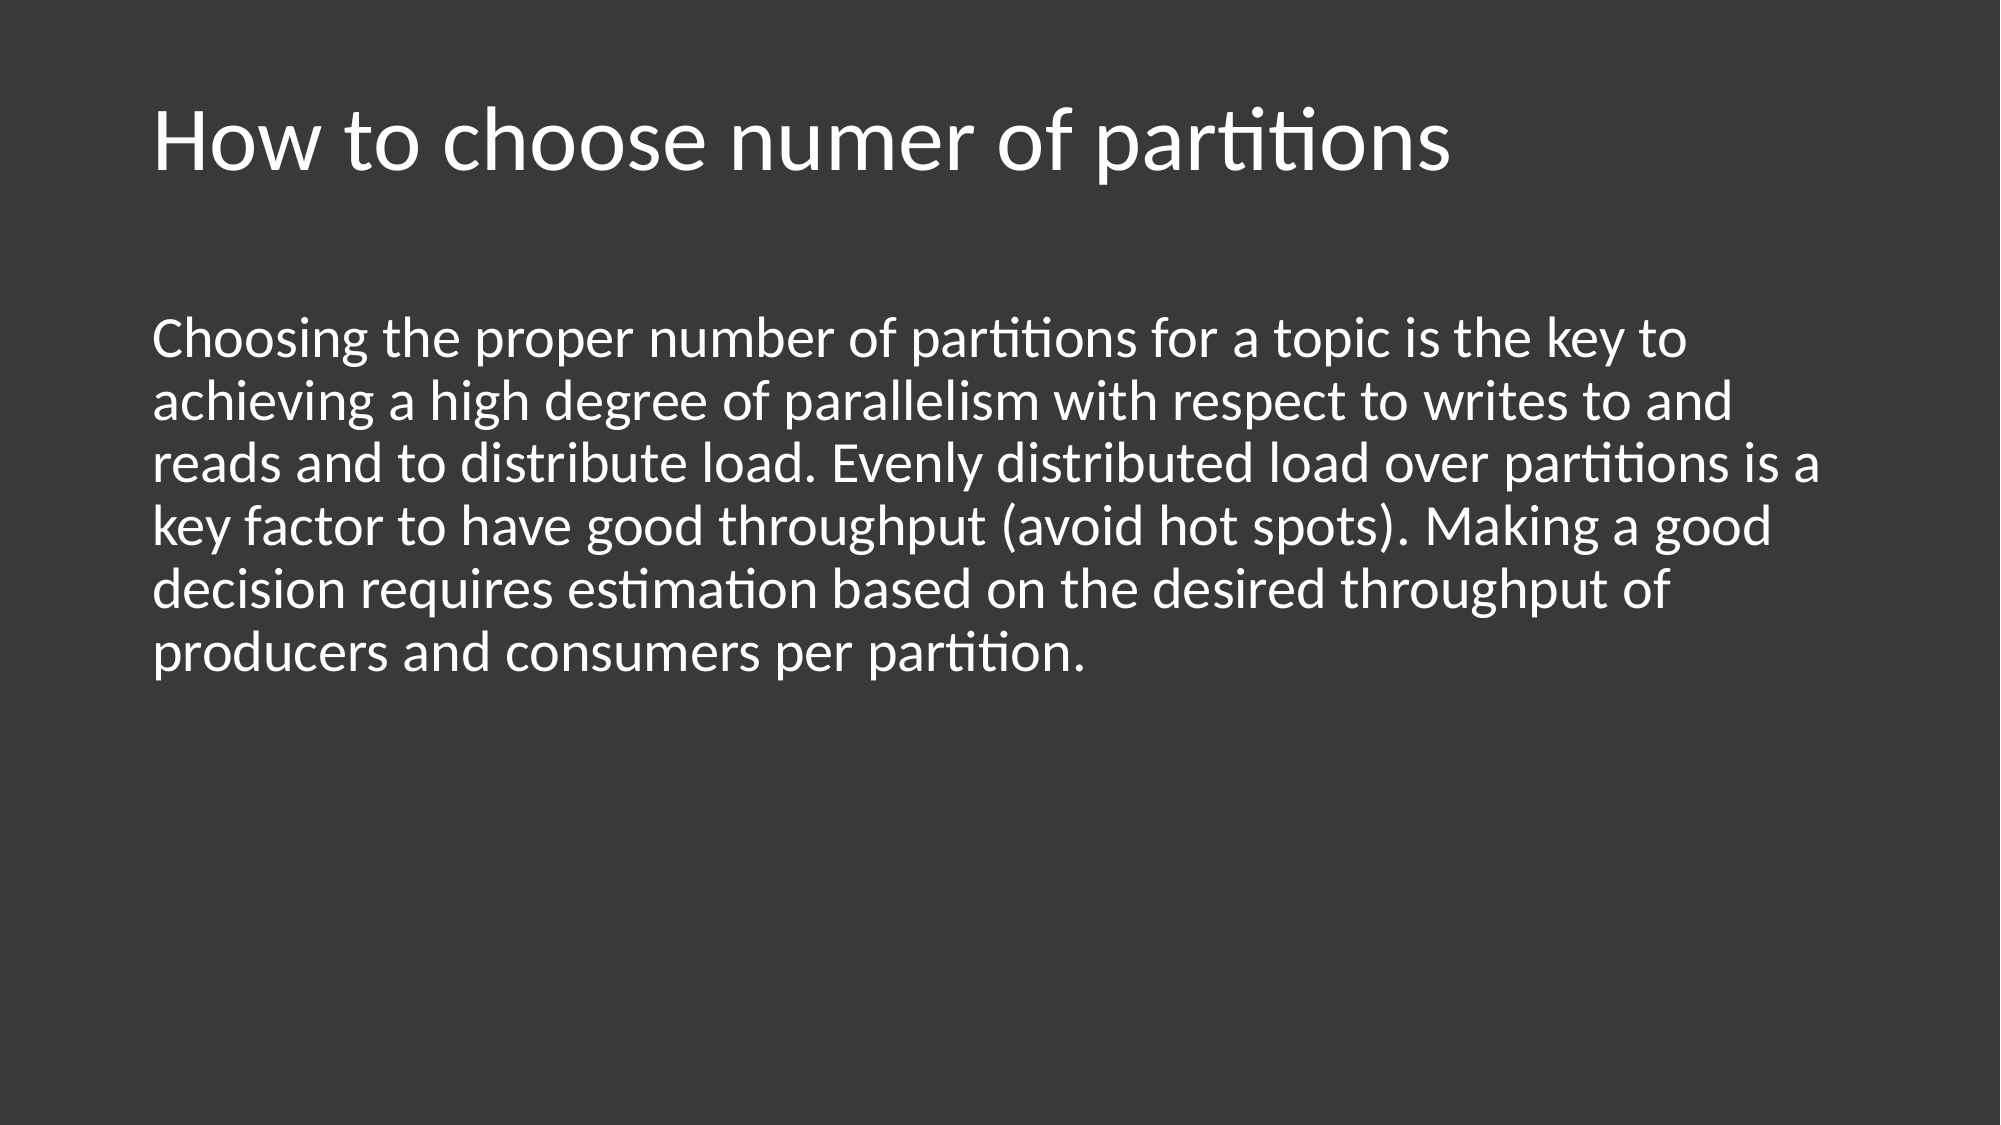

# How to choose numer of partitions
Choosing the proper number of partitions for a topic is the key to achieving a high degree of parallelism with respect to writes to and reads and to distribute load. Evenly distributed load over partitions is a key factor to have good throughput (avoid hot spots). Making a good decision requires estimation based on the desired throughput of producers and consumers per partition.